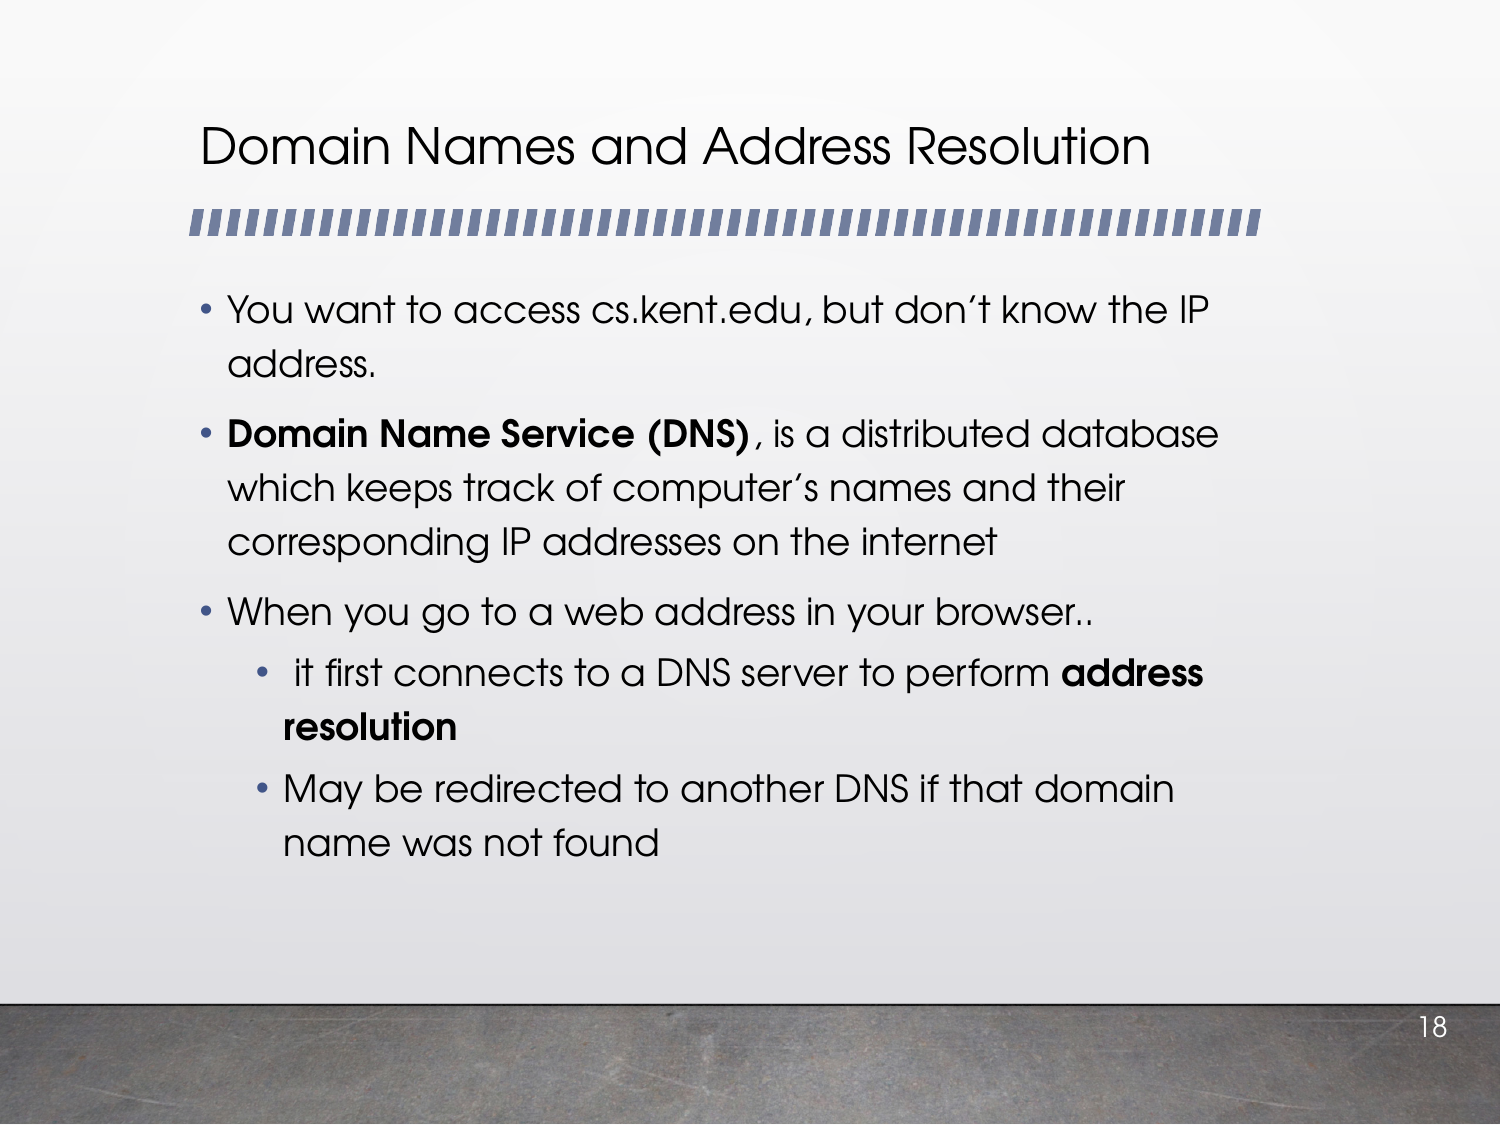

# Domain Names and Address Resolution
You want to access cs.kent.edu, but don’t know the IP address.
Domain Name Service (DNS), is a distributed database which keeps track of computer’s names and their corresponding IP addresses on the internet
When you go to a web address in your browser..
 it first connects to a DNS server to perform address resolution
May be redirected to another DNS if that domain name was not found